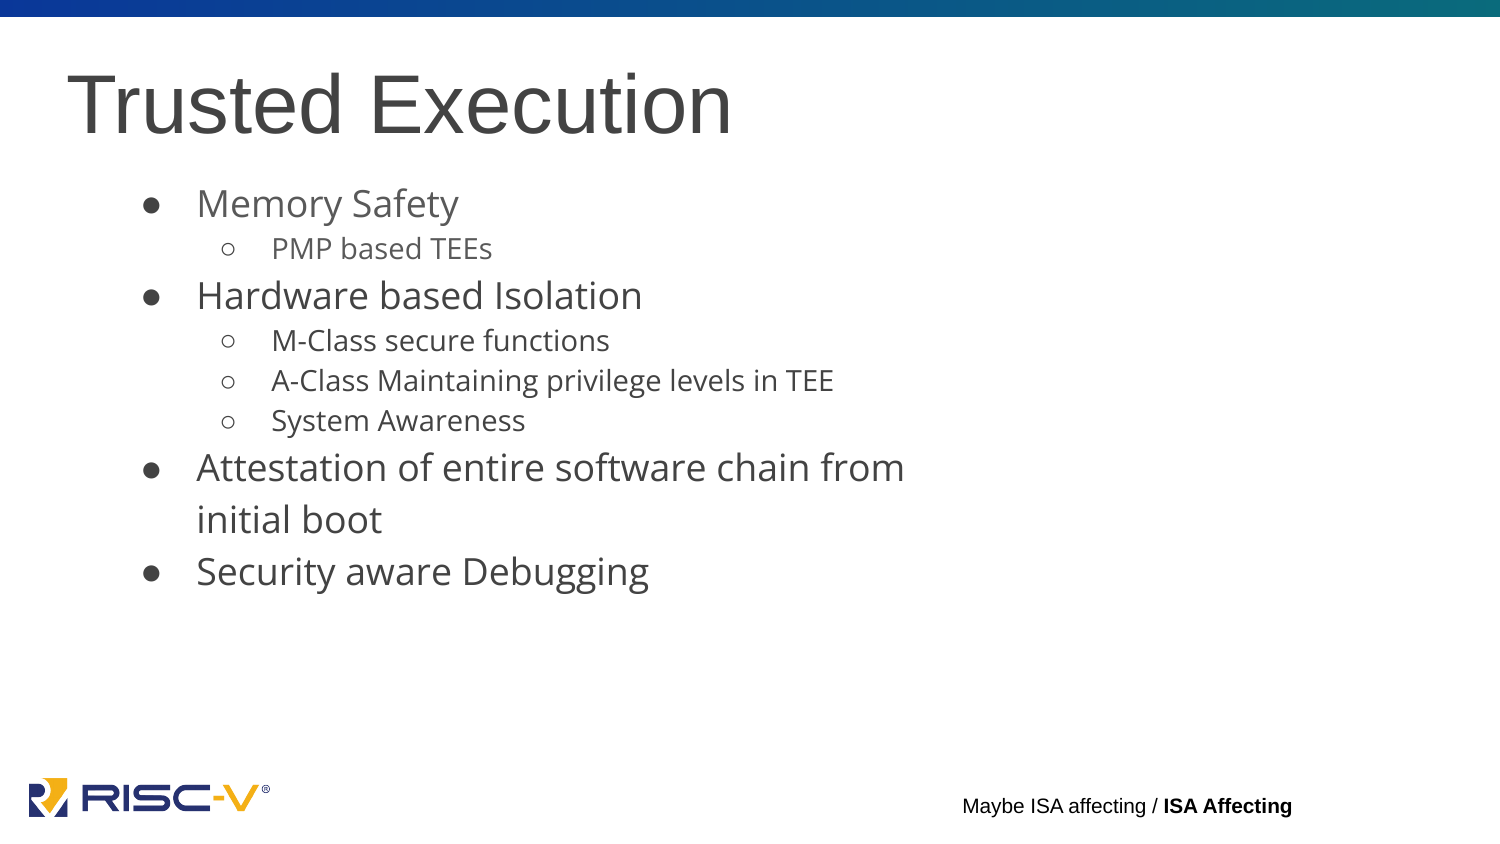

# Trusted Execution
Memory Safety
PMP based TEEs
Hardware based Isolation
M-Class secure functions
A-Class Maintaining privilege levels in TEE
System Awareness
Attestation of entire software chain from initial boot
Security aware Debugging

Maybe ISA affecting / ISA Affecting